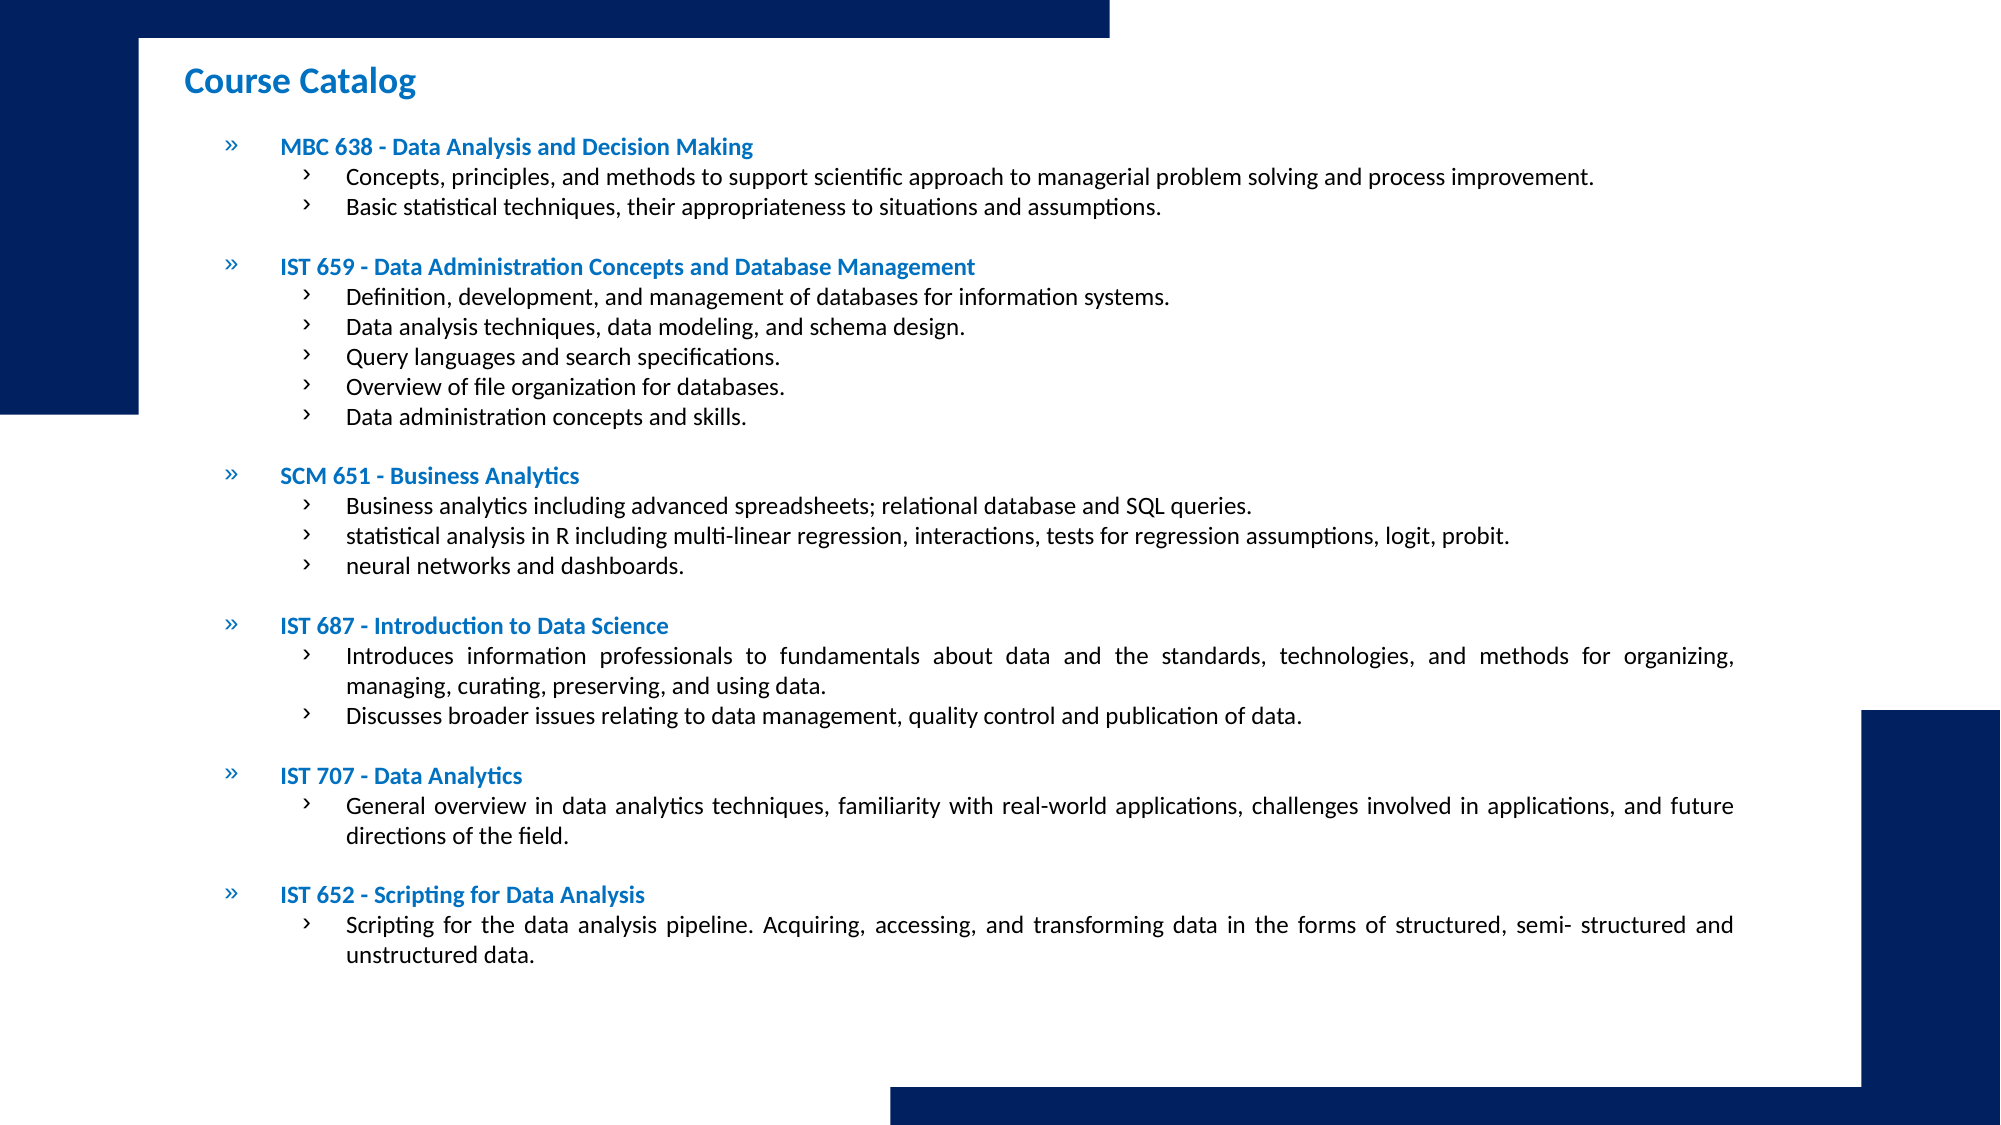

Course Catalog
MBC 638 - Data Analysis and Decision Making
Concepts, principles, and methods to support scientific approach to managerial problem solving and process improvement.
Basic statistical techniques, their appropriateness to situations and assumptions.

IST 659 - Data Administration Concepts and Database Management
Definition, development, and management of databases for information systems.
Data analysis techniques, data modeling, and schema design.
Query languages and search specifications.
Overview of file organization for databases.
Data administration concepts and skills.

SCM 651 - Business Analytics
Business analytics including advanced spreadsheets; relational database and SQL queries.
statistical analysis in R including multi-linear regression, interactions, tests for regression assumptions, logit, probit.
neural networks and dashboards.

IST 687 - Introduction to Data Science
Introduces information professionals to fundamentals about data and the standards, technologies, and methods for organizing, managing, curating, preserving, and using data.
Discusses broader issues relating to data management, quality control and publication of data.

IST 707 - Data Analytics
General overview in data analytics techniques, familiarity with real-world applications, challenges involved in applications, and future directions of the field.

IST 652 - Scripting for Data Analysis
Scripting for the data analysis pipeline. Acquiring, accessing, and transforming data in the forms of structured, semi- structured and unstructured data.